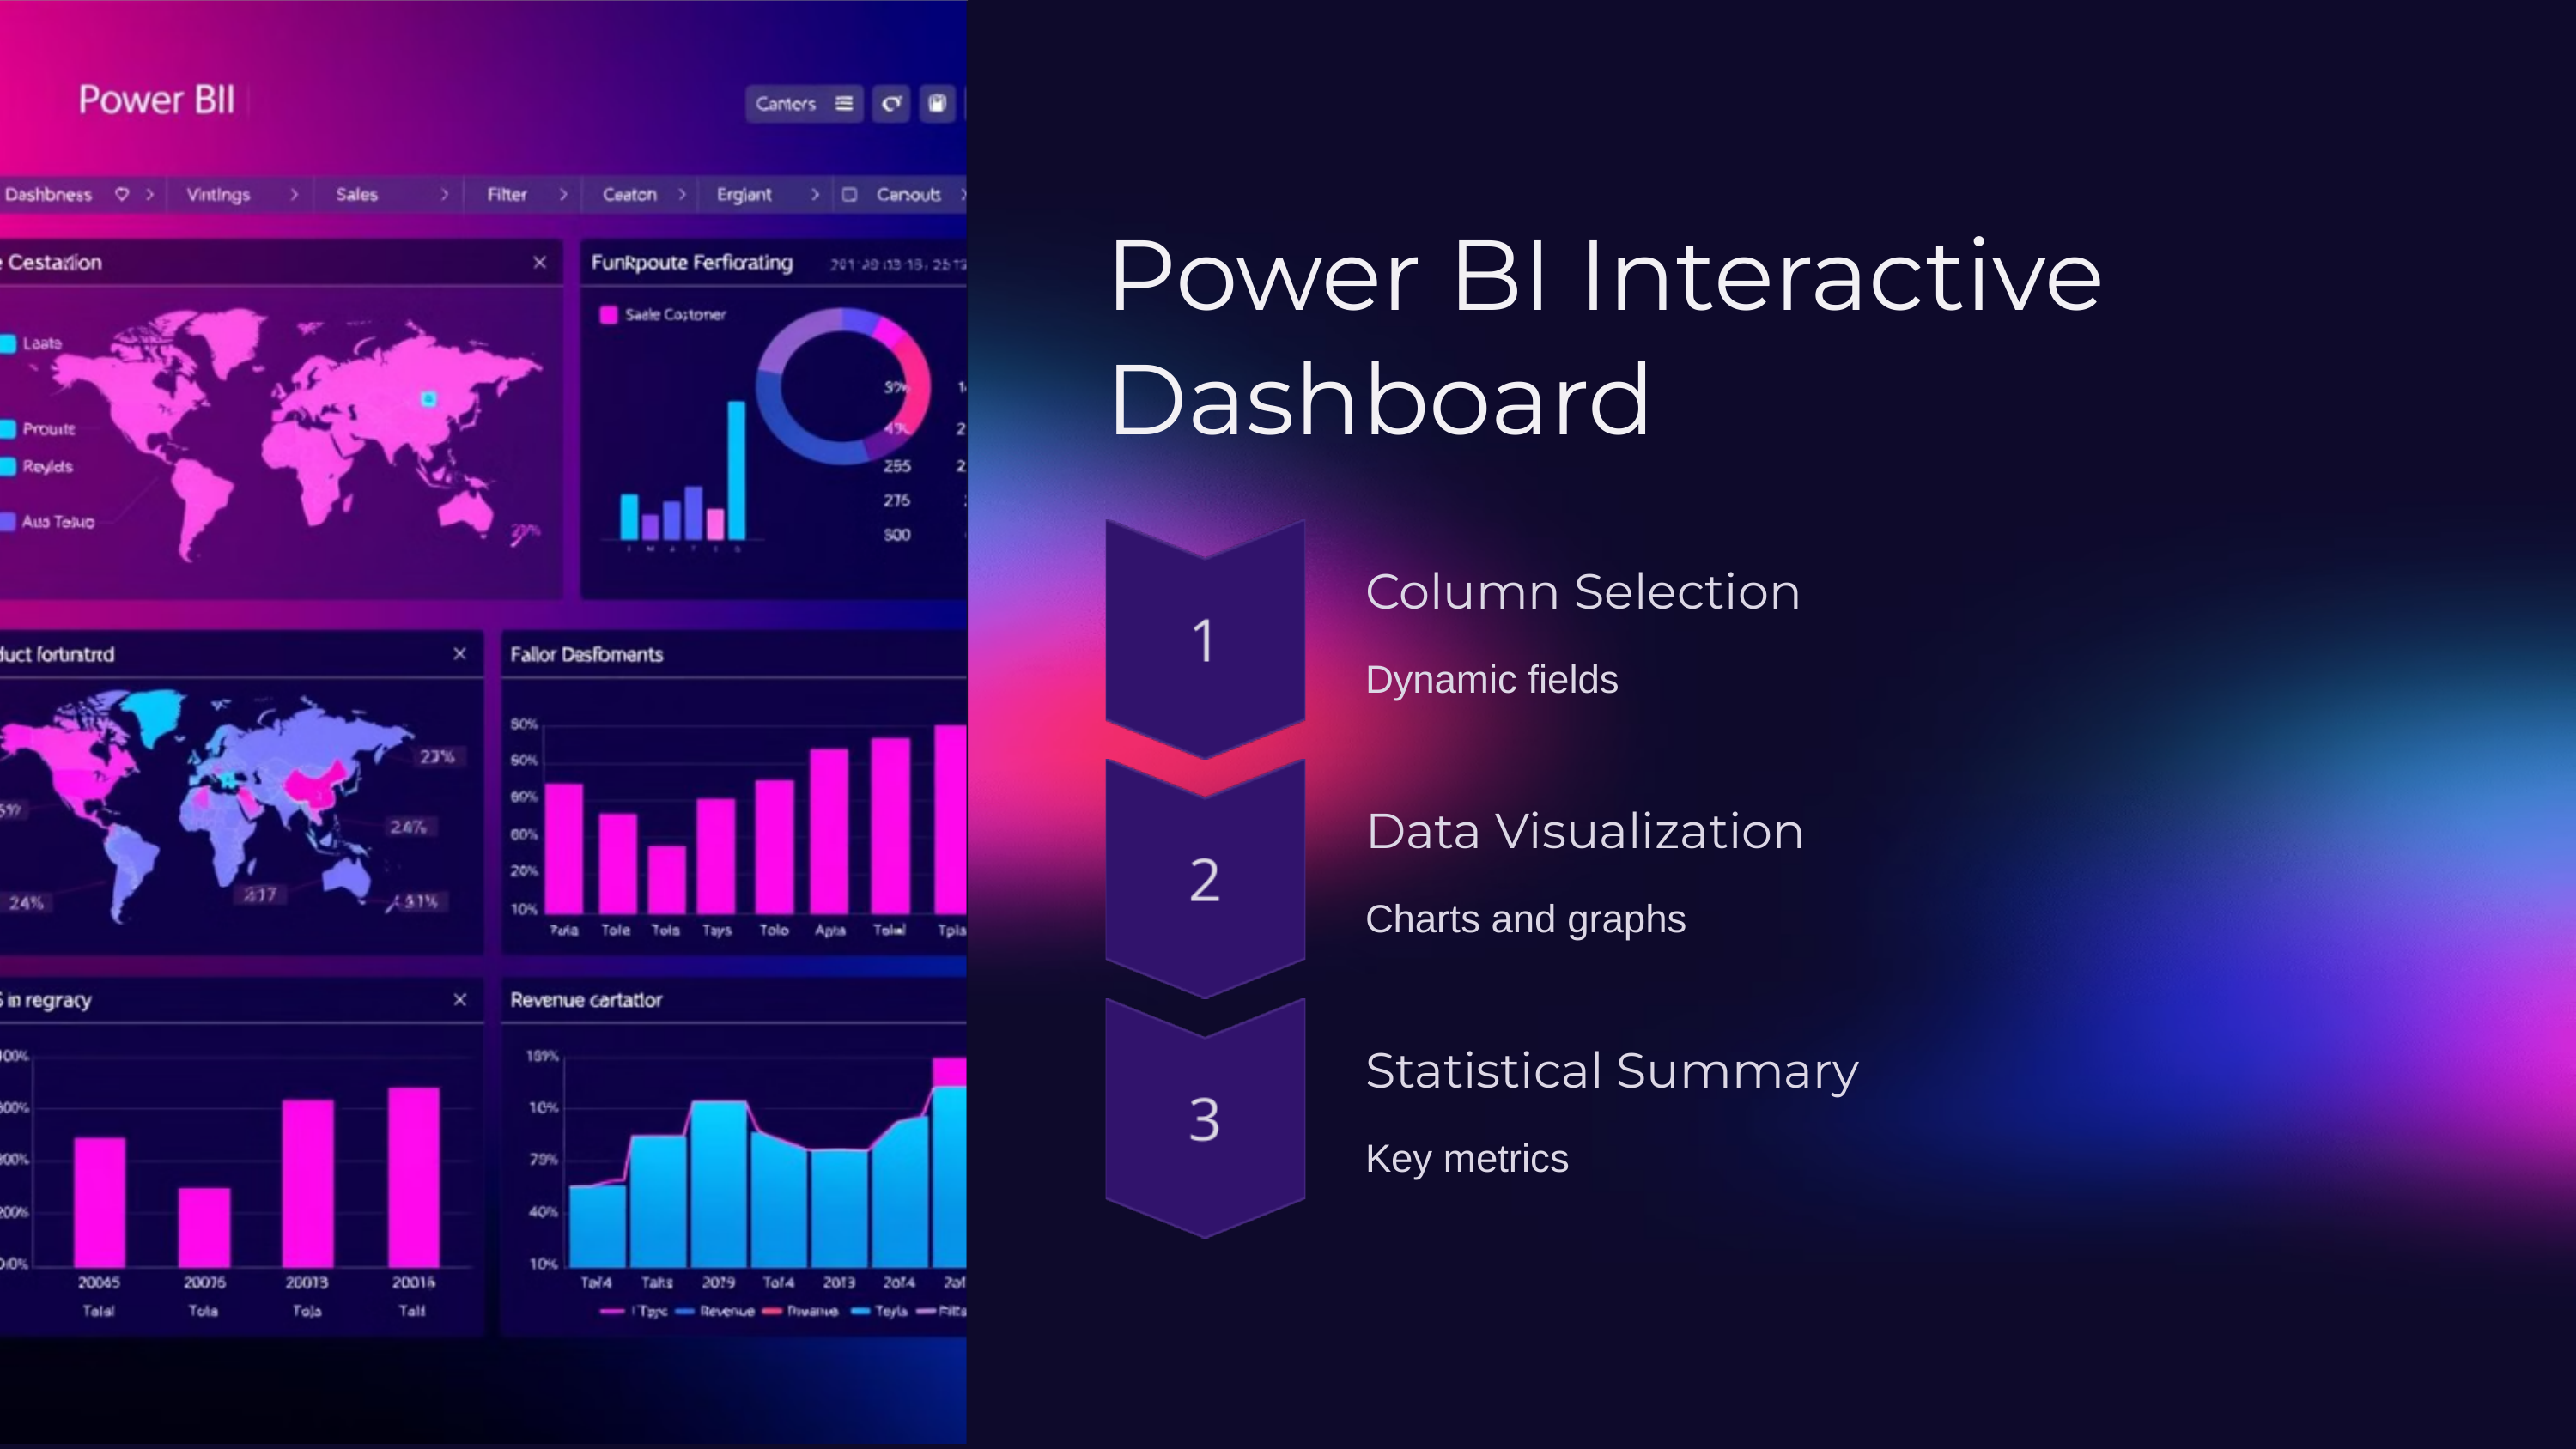

Power BI Interactive Dashboard

Column Selection

Dynamic fields

Data Visualization

Charts and graphs

Statistical Summary

Key metrics